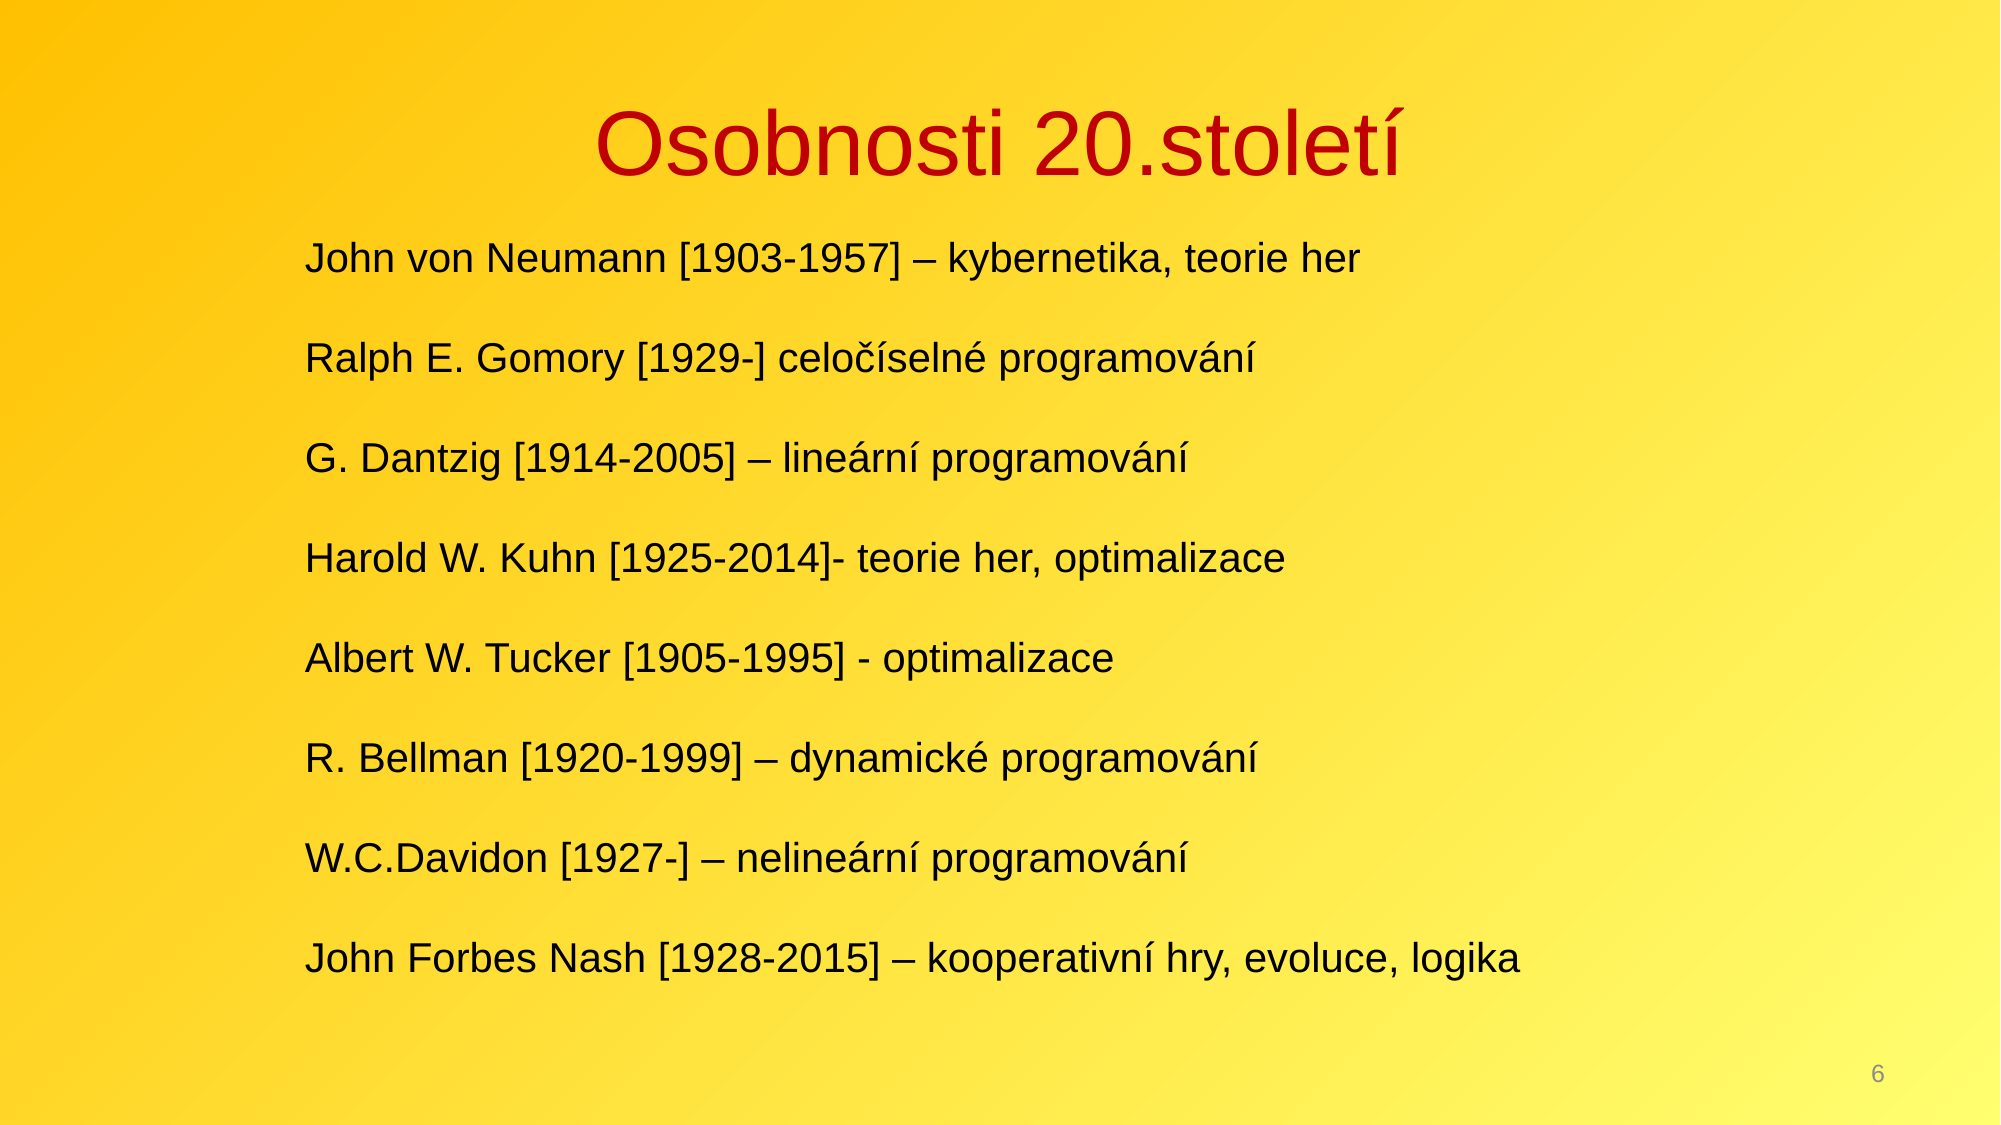

# Osobnosti 20.století
John von Neumann [1903-1957] – kybernetika, teorie her
Ralph E. Gomory [1929-] celočíselné programování
G. Dantzig [1914-2005] – lineární programování
Harold W. Kuhn [1925-2014]- teorie her, optimalizace
Albert W. Tucker [1905-1995] - optimalizace
R. Bellman [1920-1999] – dynamické programování
W.C.Davidon [1927-] – nelineární programování
John Forbes Nash [1928-2015] – kooperativní hry, evoluce, logika
6